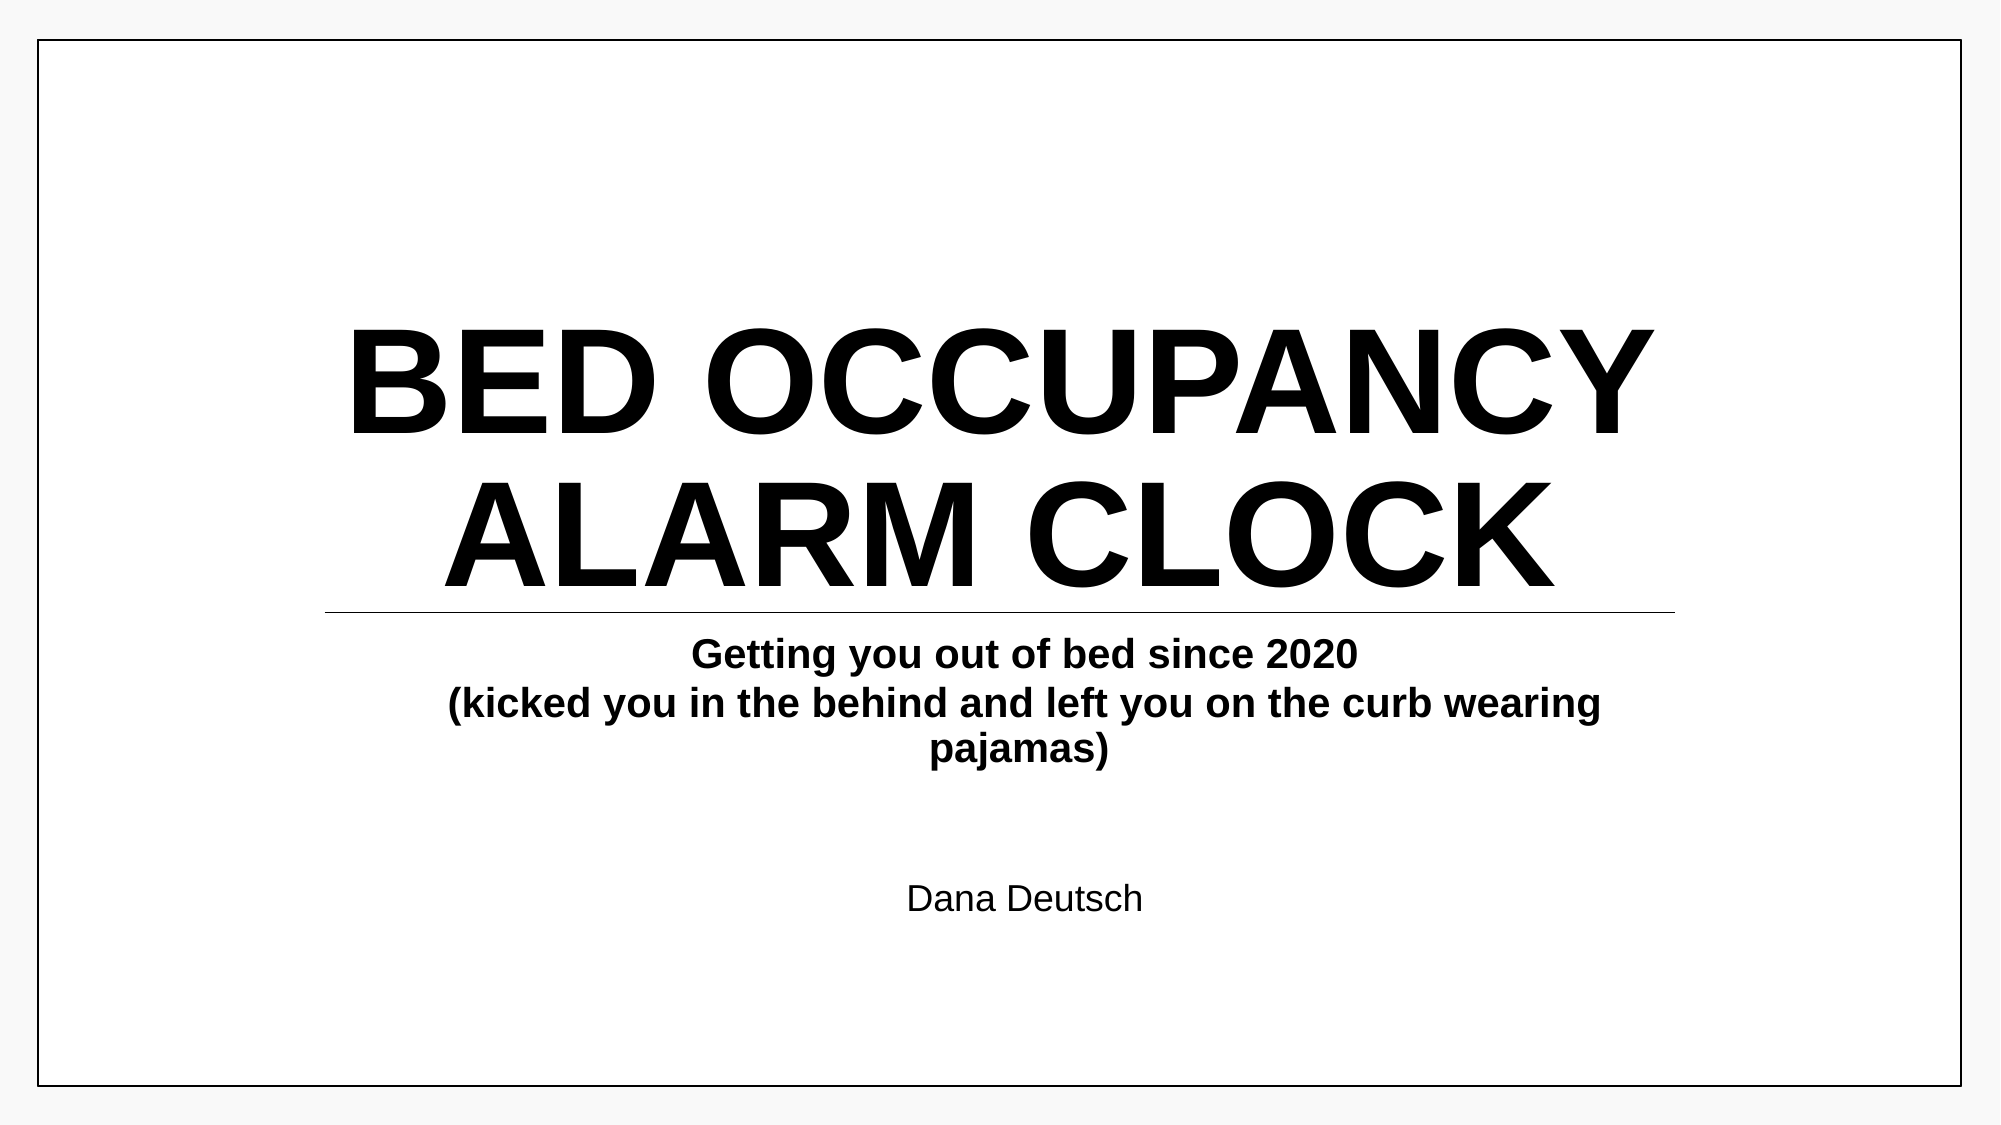

# Bed Occupancy Alarm clock
Getting you out of bed since 2020
(kicked you in the behind and left you on the curb wearing pajamas)

Dana Deutsch